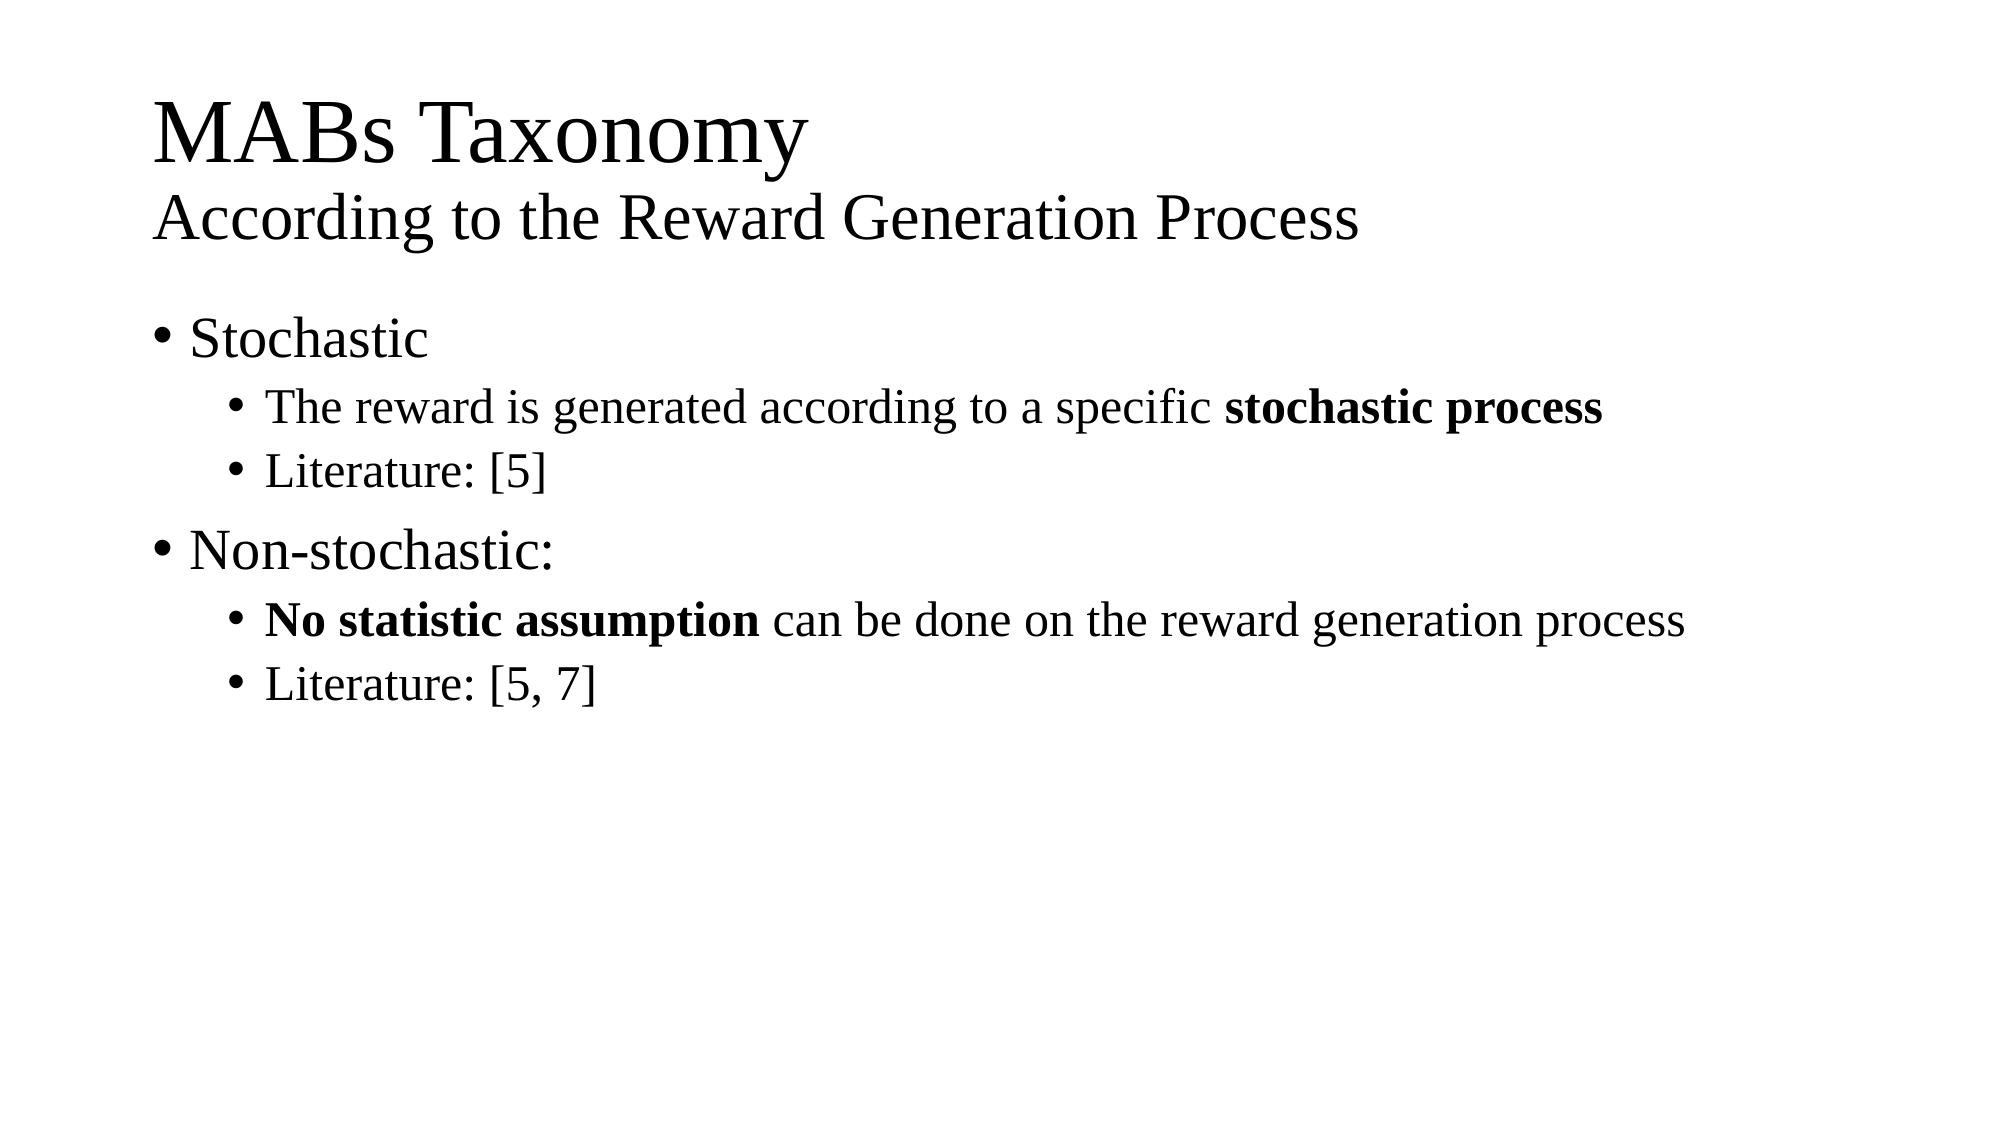

# MABs Taxonomy According to the Reward Generation Process
Stochastic
The reward is generated according to a specific stochastic process
Literature: [5]
Non-stochastic:
No statistic assumption can be done on the reward generation process
Literature: [5, 7]